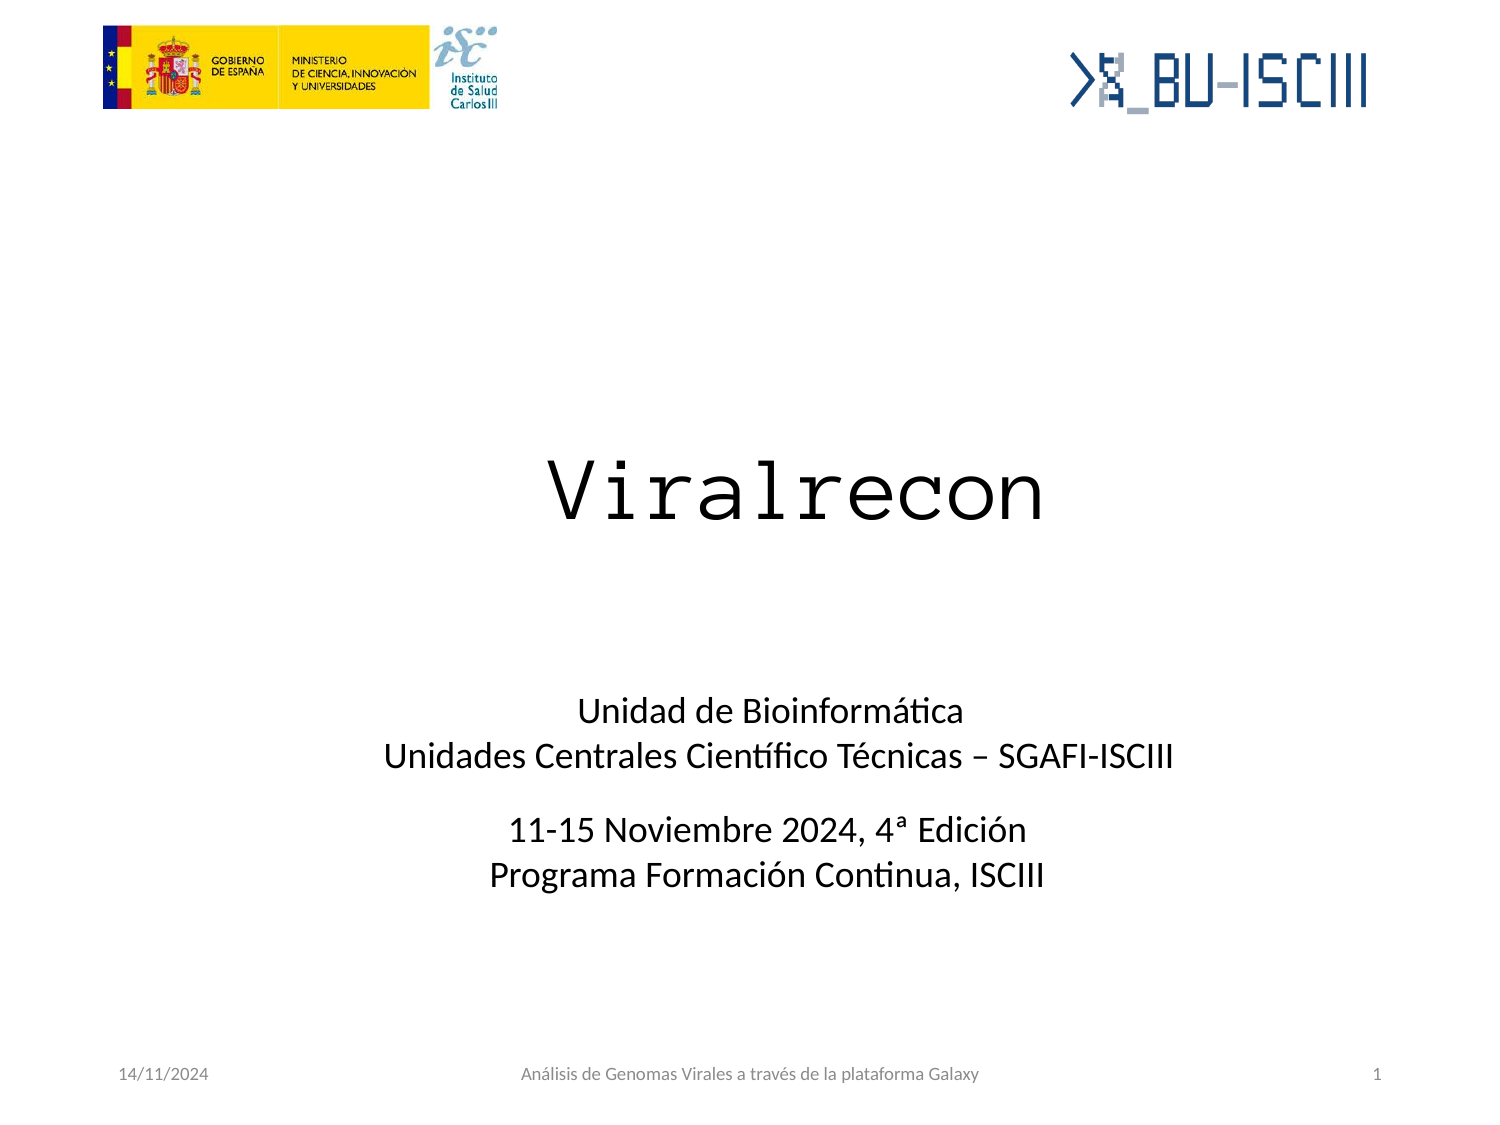

Viralrecon
Unidad de Bioinformática
Unidades Centrales Científico Técnicas – SGAFI-ISCIII
11-15 Noviembre 2024, 4ª Edición
Programa Formación Continua, ISCIII
14/11/2024
Análisis de Genomas Virales a través de la plataforma Galaxy
1